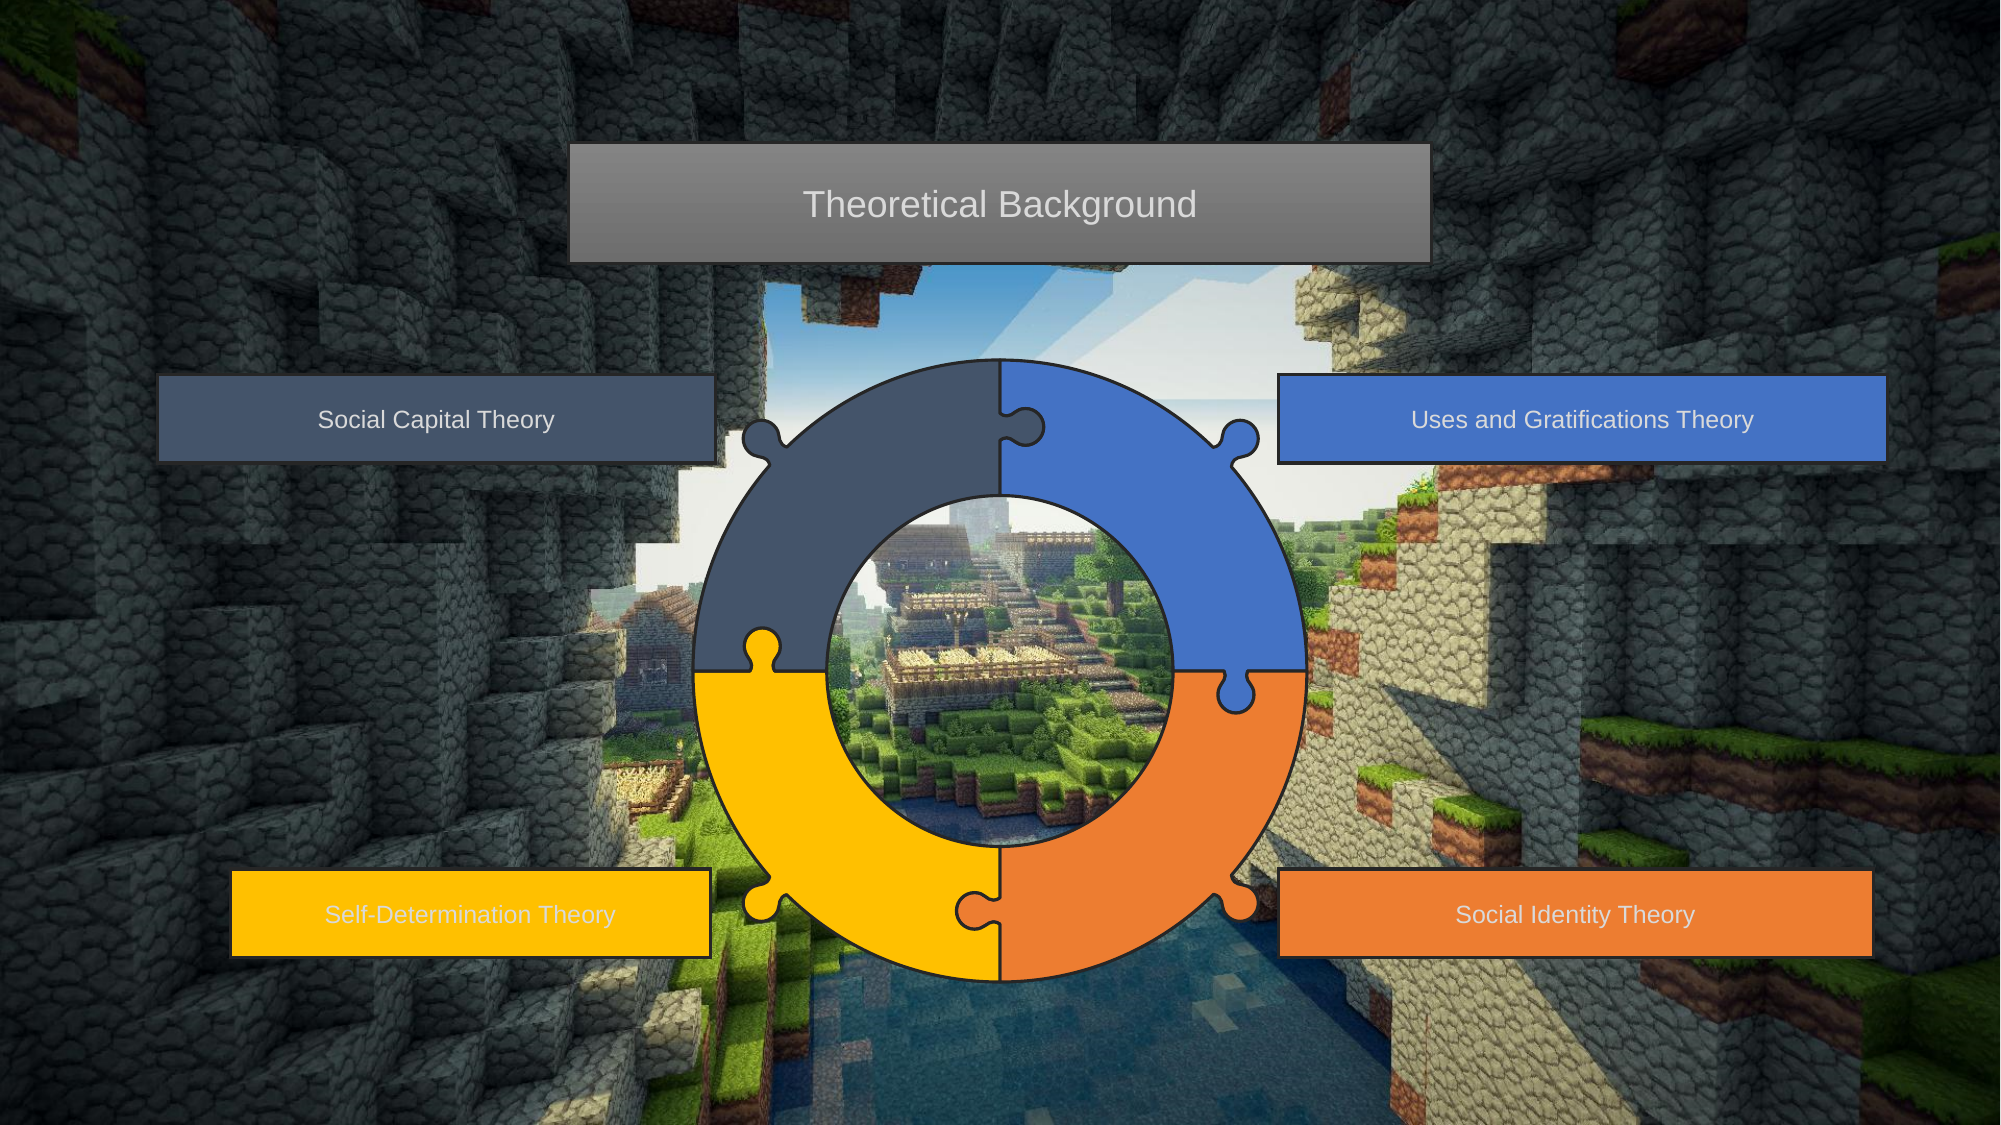

Theoretical Background

Social Capital Theory
Uses and Gratifications Theory

Self-Determination Theory
Social Identity Theory